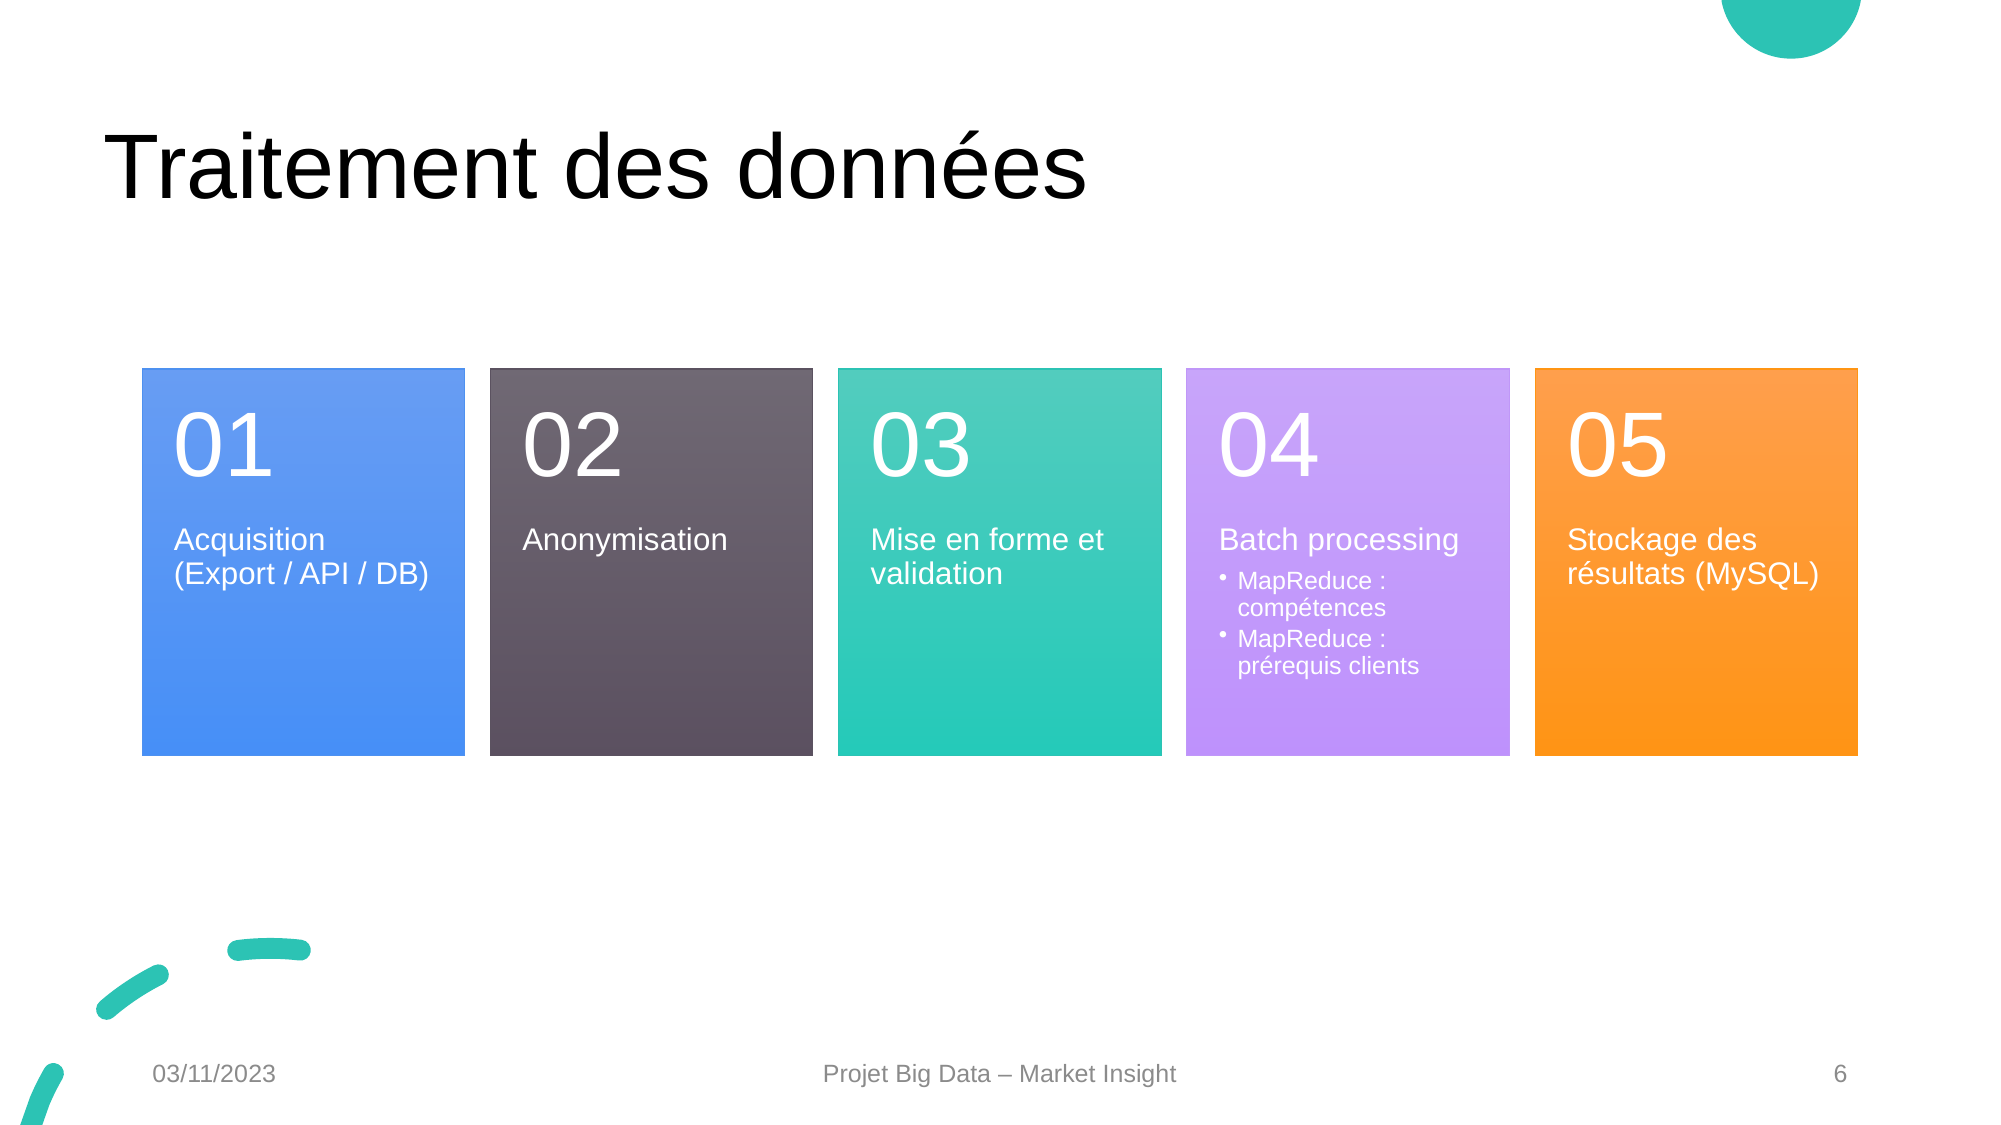

# Traitement des données
Acquisition (Export / API / DB)
01
Anonymisation
02
Mise en forme et validation
03
Batch processing
MapReduce : compétences
MapReduce : prérequis clients
04
Stockage des résultats (MySQL)
05
03/11/2023
Projet Big Data – Market Insight
6